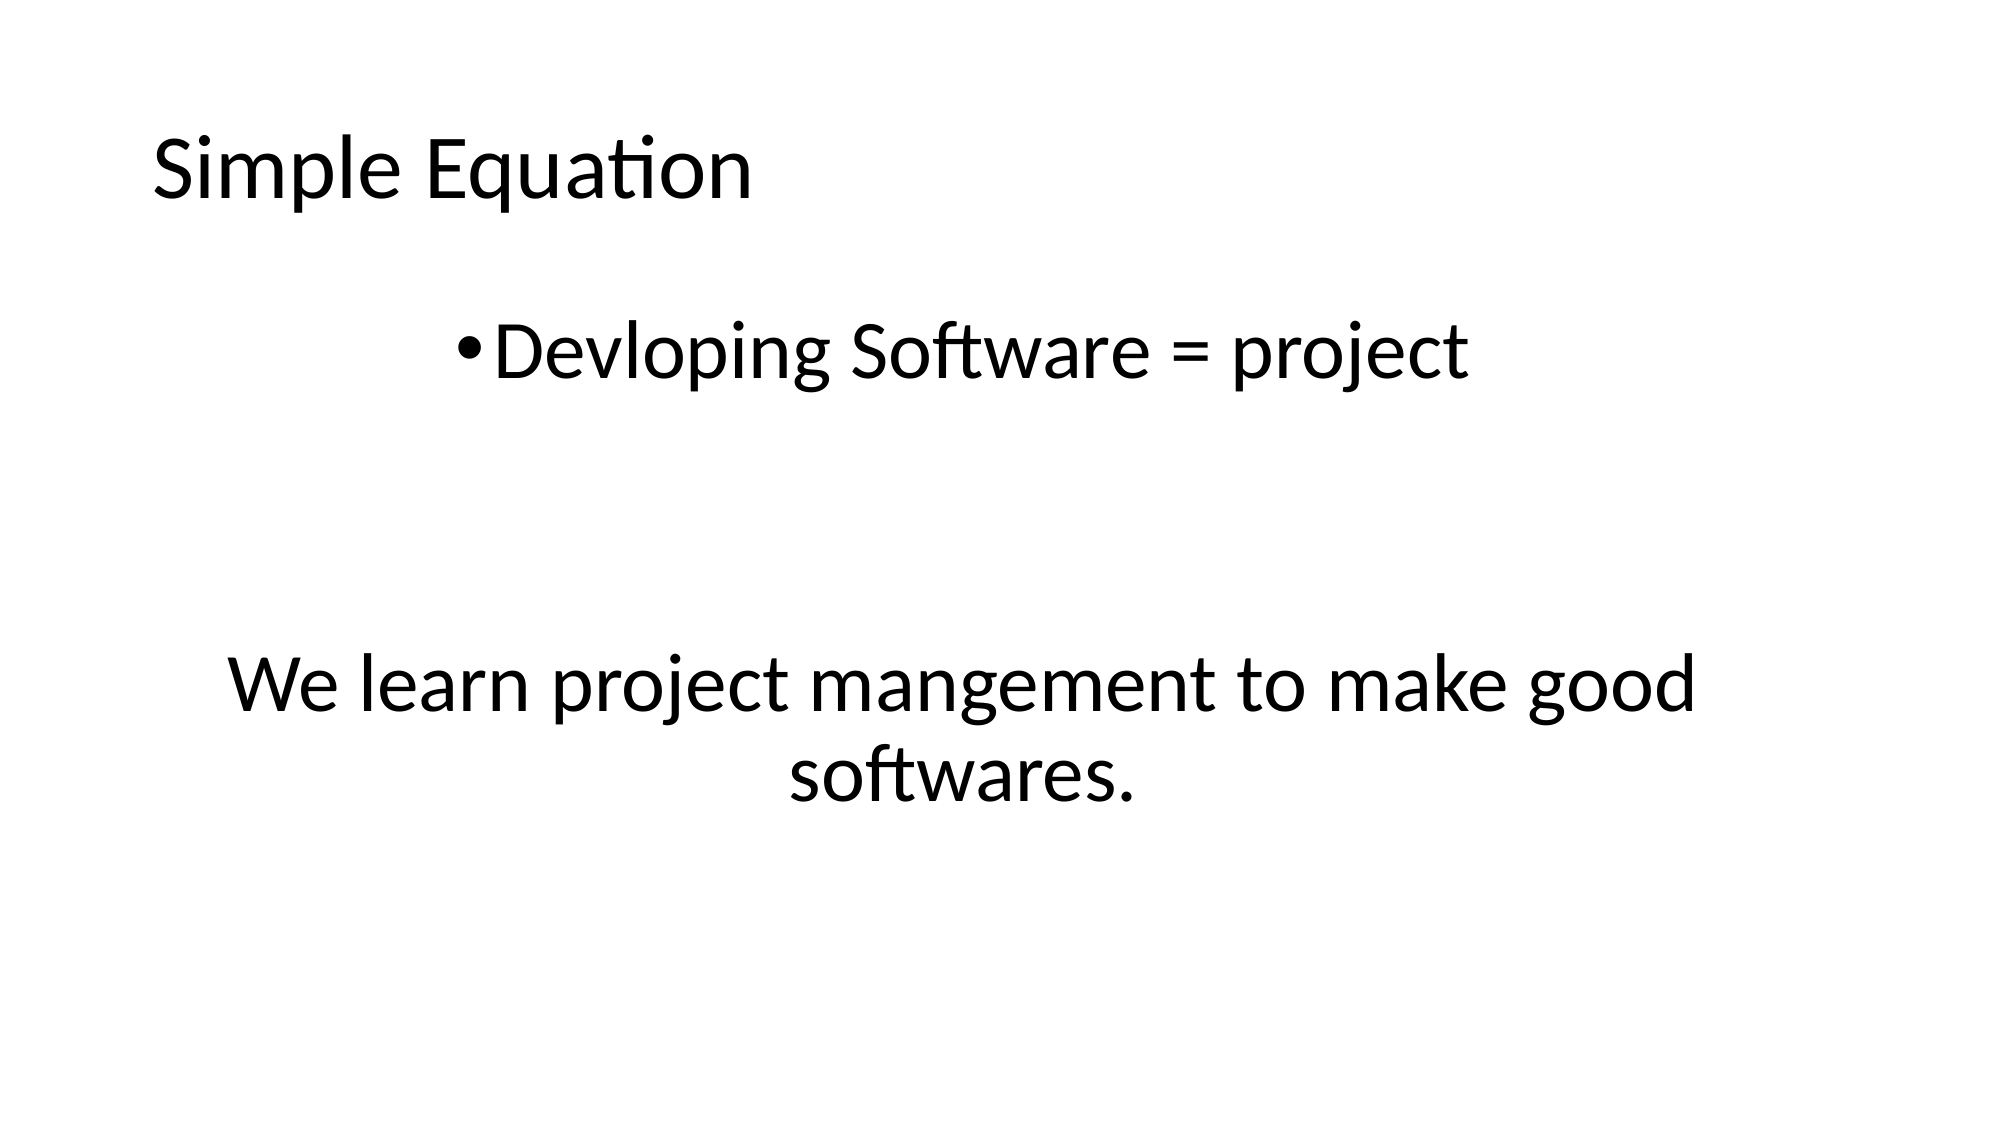

# Simple Equation
Devloping Software = project

We learn project mangement to make good softwares.